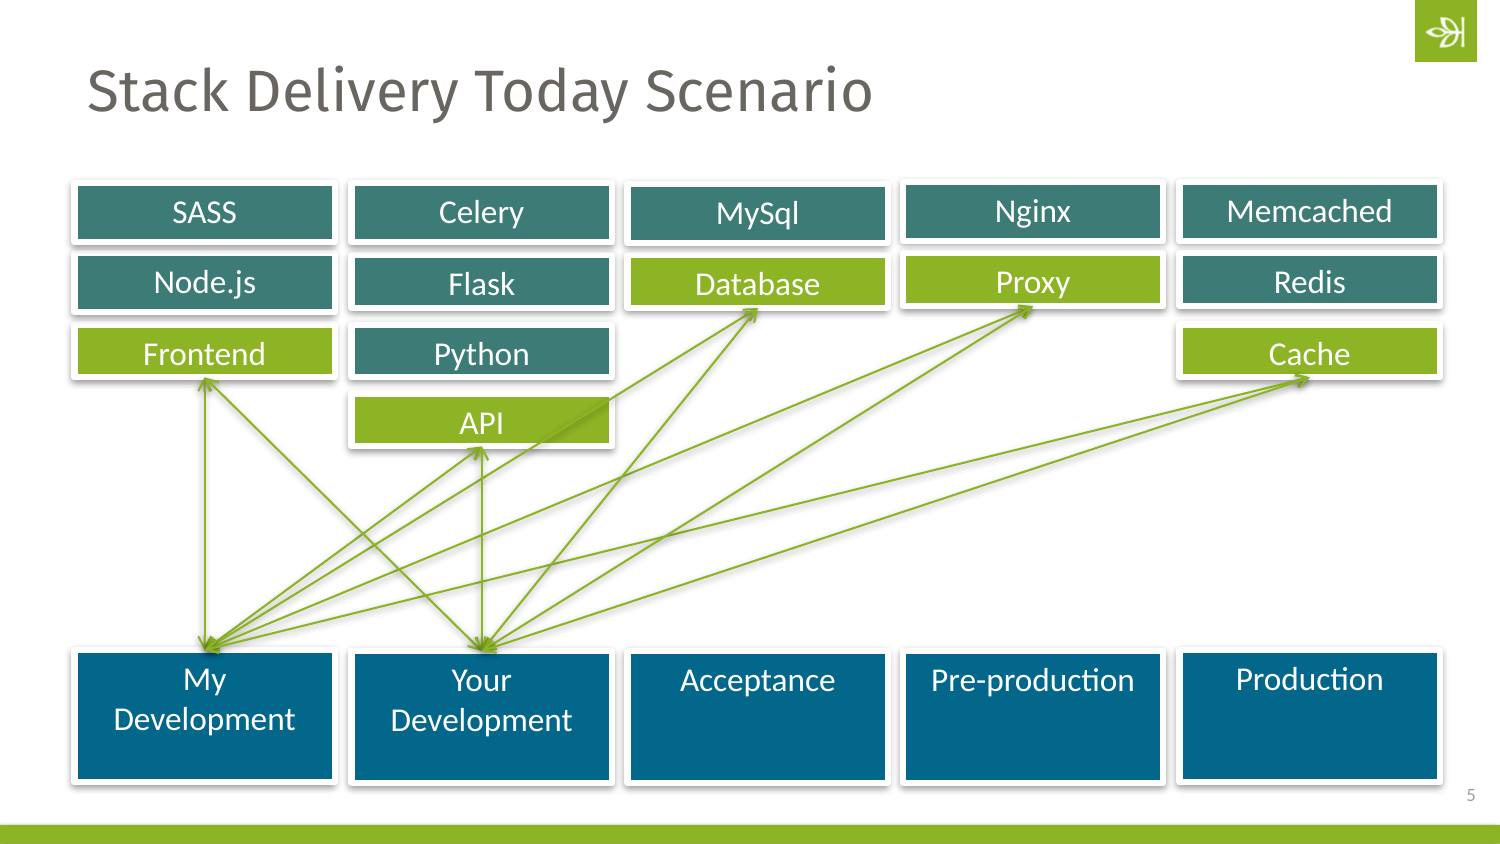

# Stack Delivery Today Scenario
Nginx
Memcached
SASS
Celery
MySql
Node.js
Proxy
Redis
Database
Flask
Frontend
Cache
Python
API
My
Development
Production
Your
Development
Acceptance
Pre-production
5